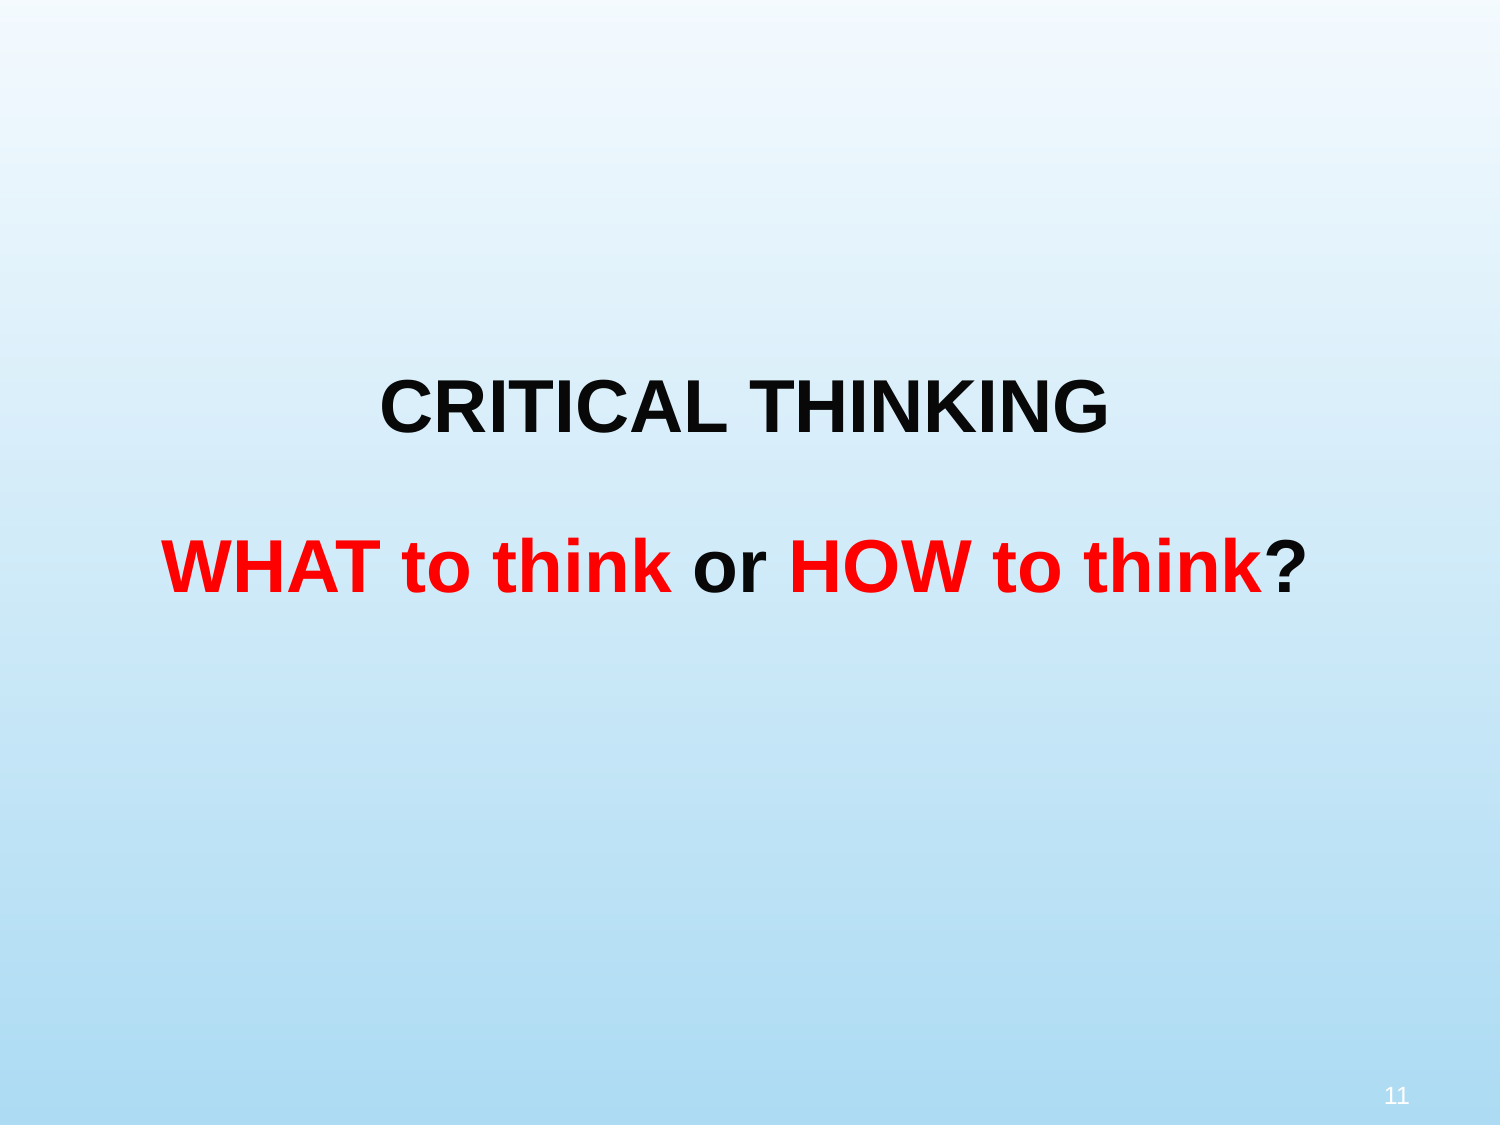

CRITICAL THINKING

WHAT to think or HOW to think?

11